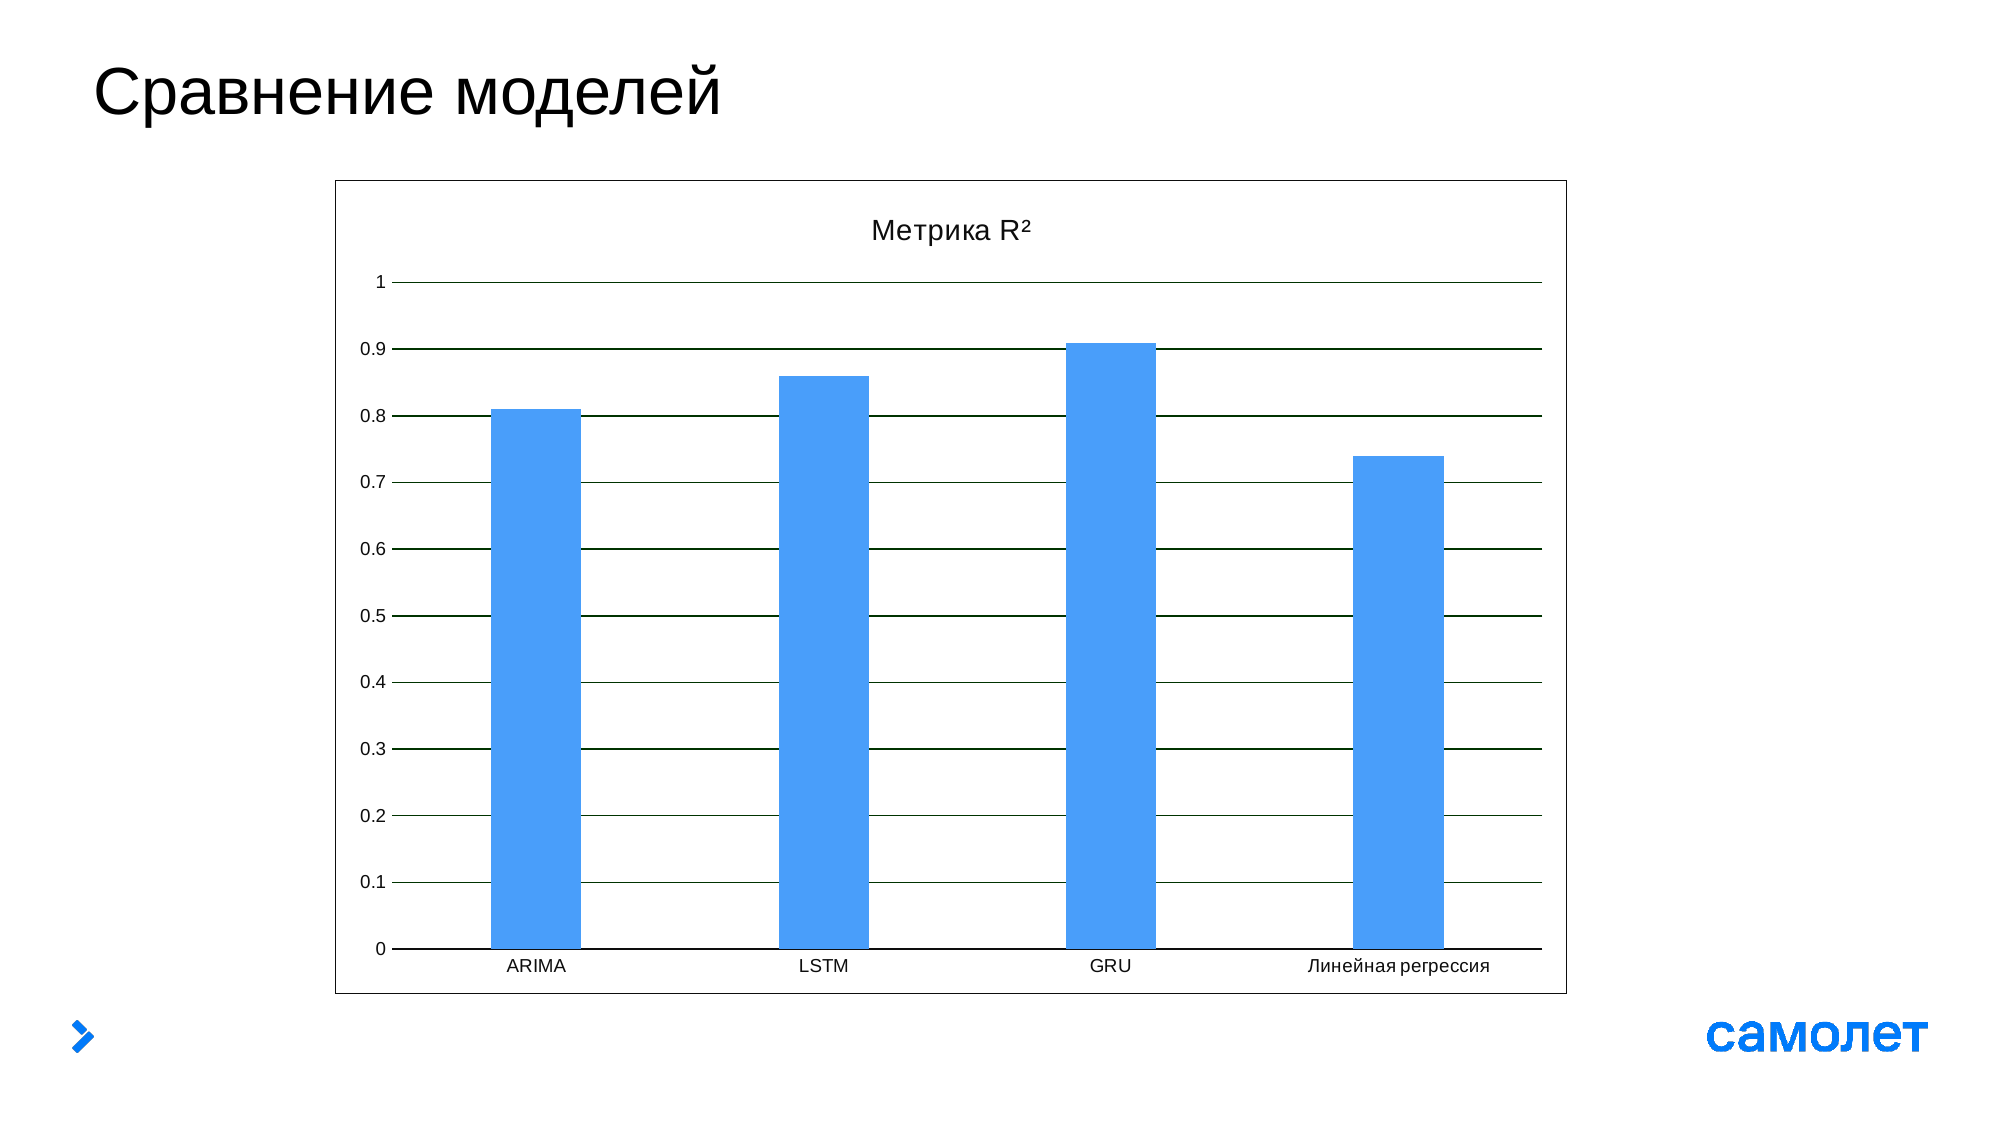

Сравнение моделей

### Chart: Метрика R²

| Category | Метрика R² |
|---|---|
| ARIMA | 0.81 |
| LSTM | 0.86 |
| GRU | 0.91 |
| Линейная регрессия | 0.74 |